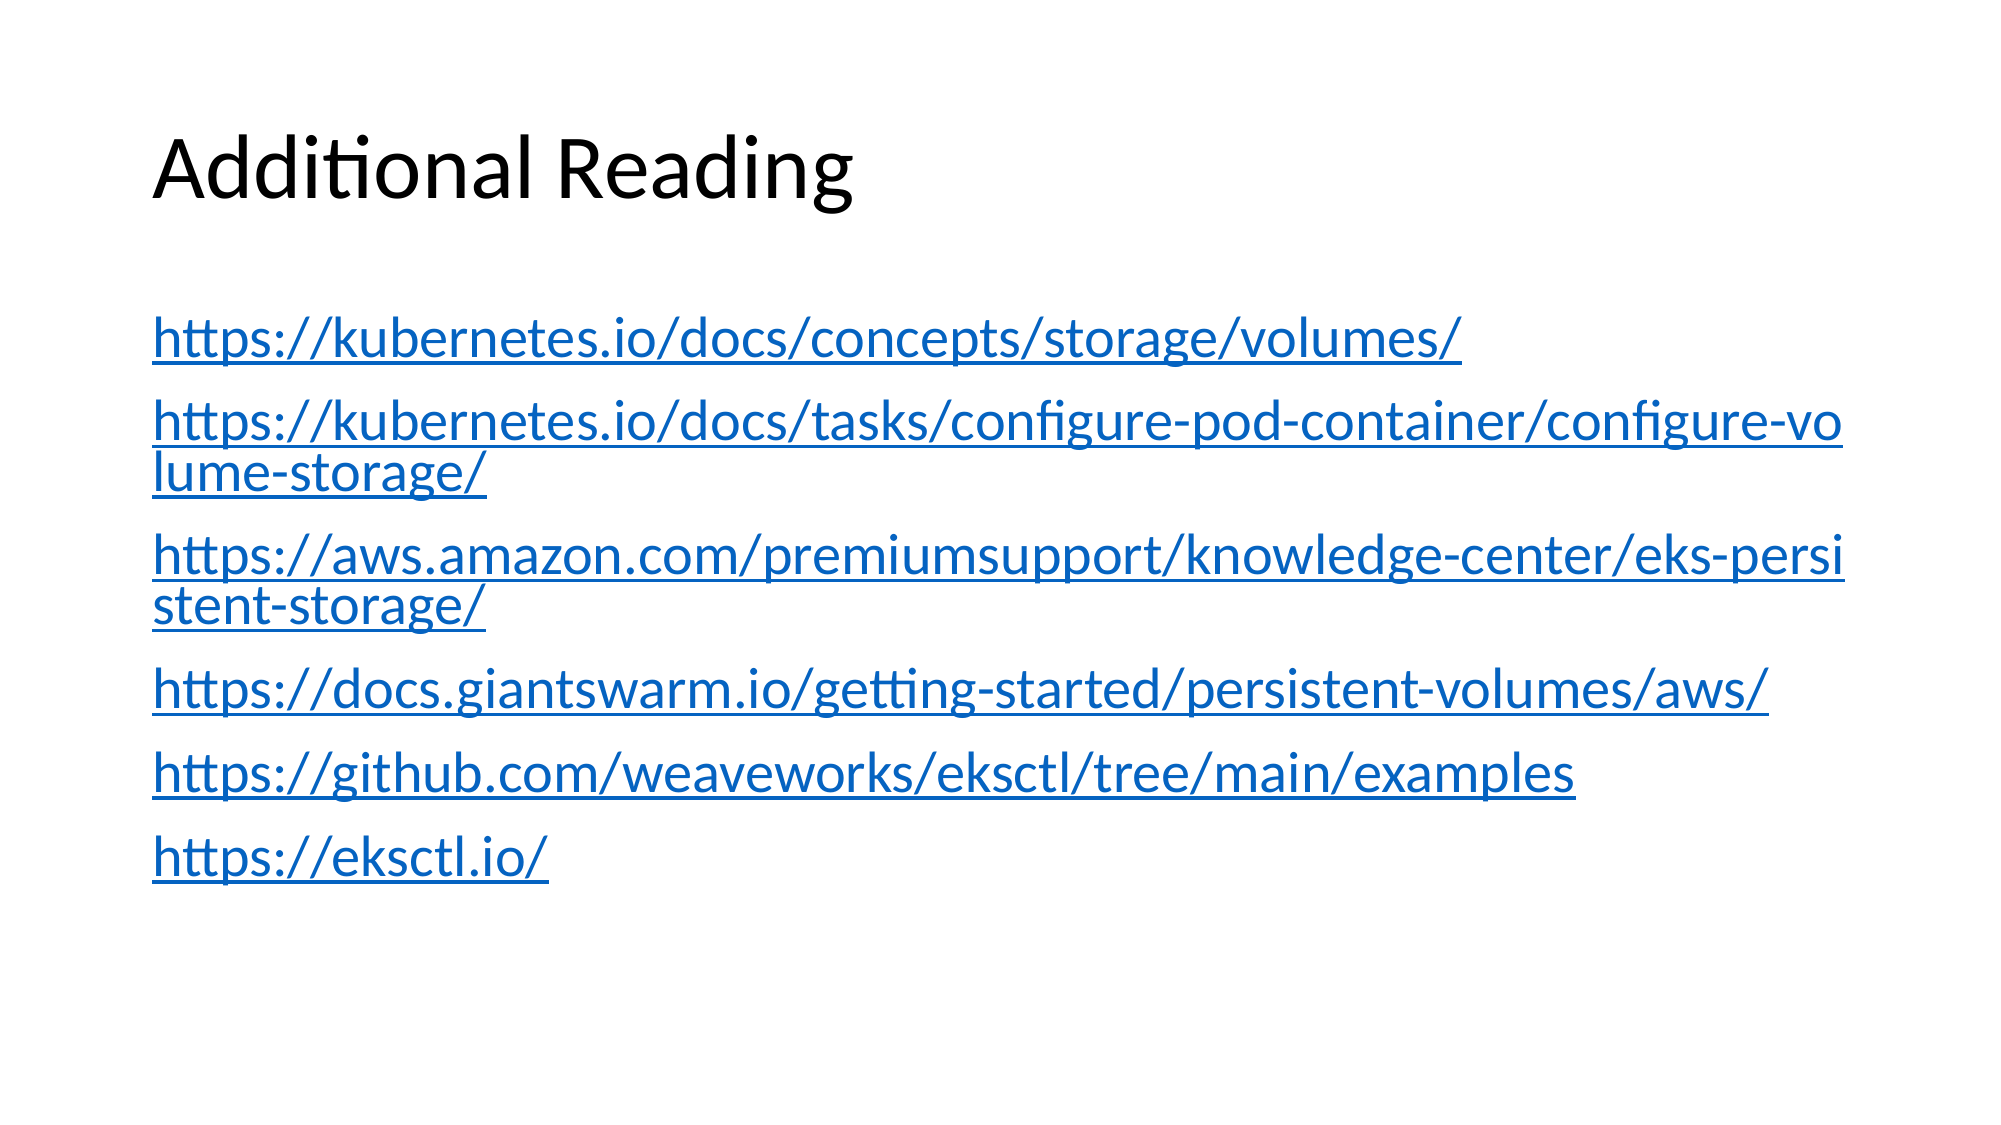

# Additional Reading
https://kubernetes.io/docs/concepts/storage/volumes/
https://kubernetes.io/docs/tasks/configure-pod-container/configure-volume-storage/
https://aws.amazon.com/premiumsupport/knowledge-center/eks-persistent-storage/
https://docs.giantswarm.io/getting-started/persistent-volumes/aws/
https://github.com/weaveworks/eksctl/tree/main/examples
https://eksctl.io/